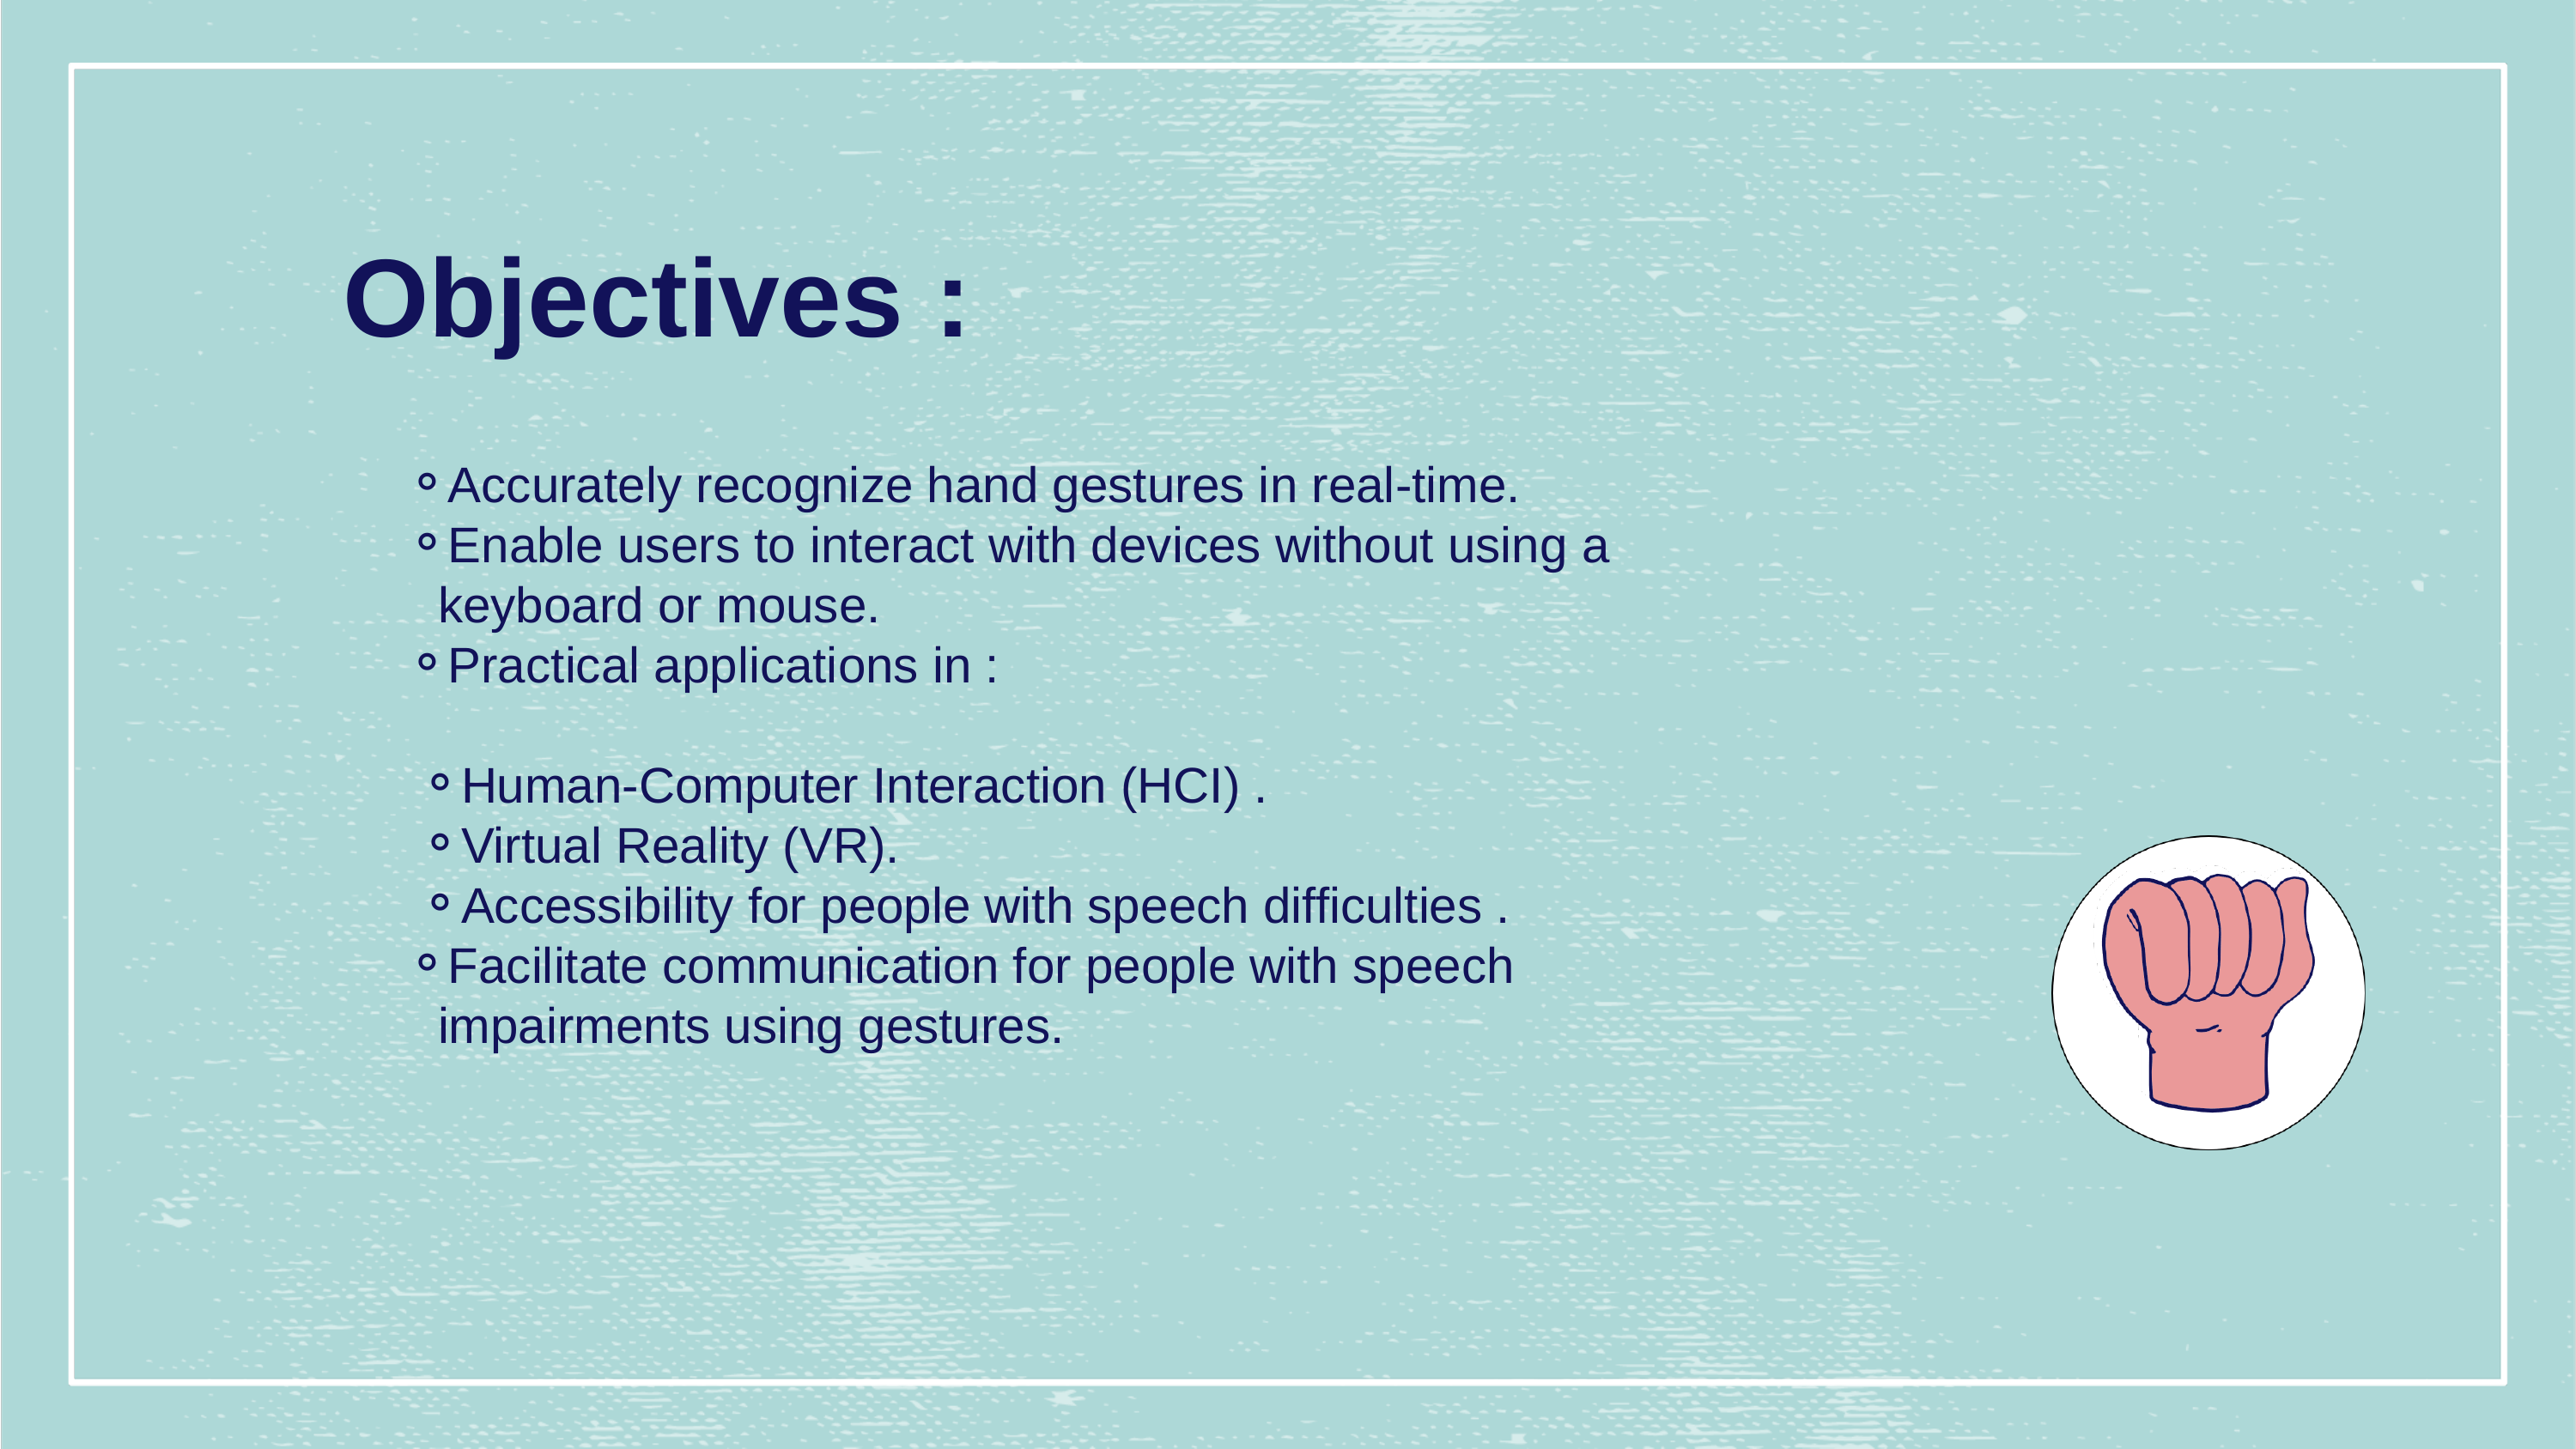

Objectives :
Accurately recognize hand gestures in real-time.
Enable users to interact with devices without using a keyboard or mouse.
Practical applications in :

Human-Computer Interaction (HCI) .
Virtual Reality (VR).
Accessibility for people with speech difficulties .
Facilitate communication for people with speech impairments using gestures.